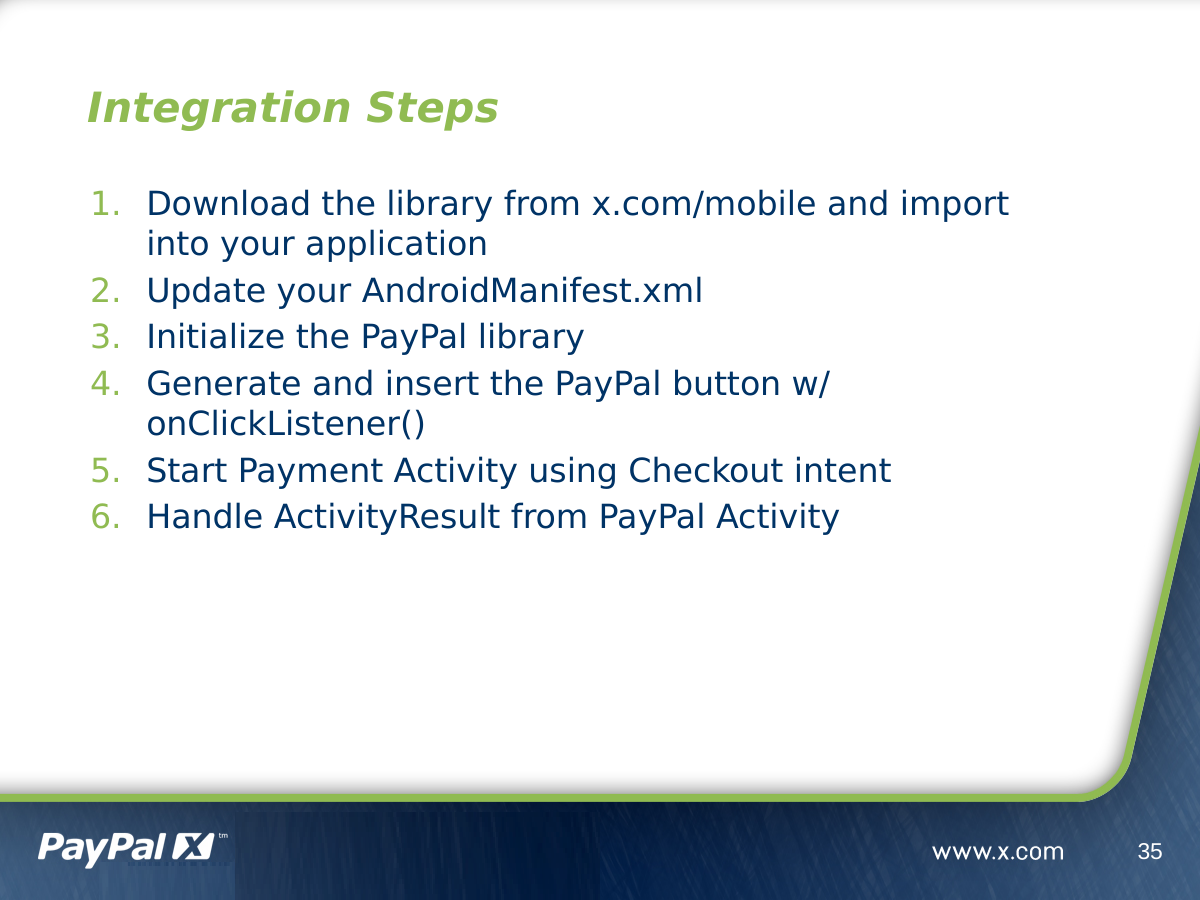

# Integration Steps
Download the library from x.com/mobile and import into your application
Update your AndroidManifest.xml
Initialize the PayPal library
Generate and insert the PayPal button w/ onClickListener()
Start Payment Activity using Checkout intent
Handle ActivityResult from PayPal Activity

35